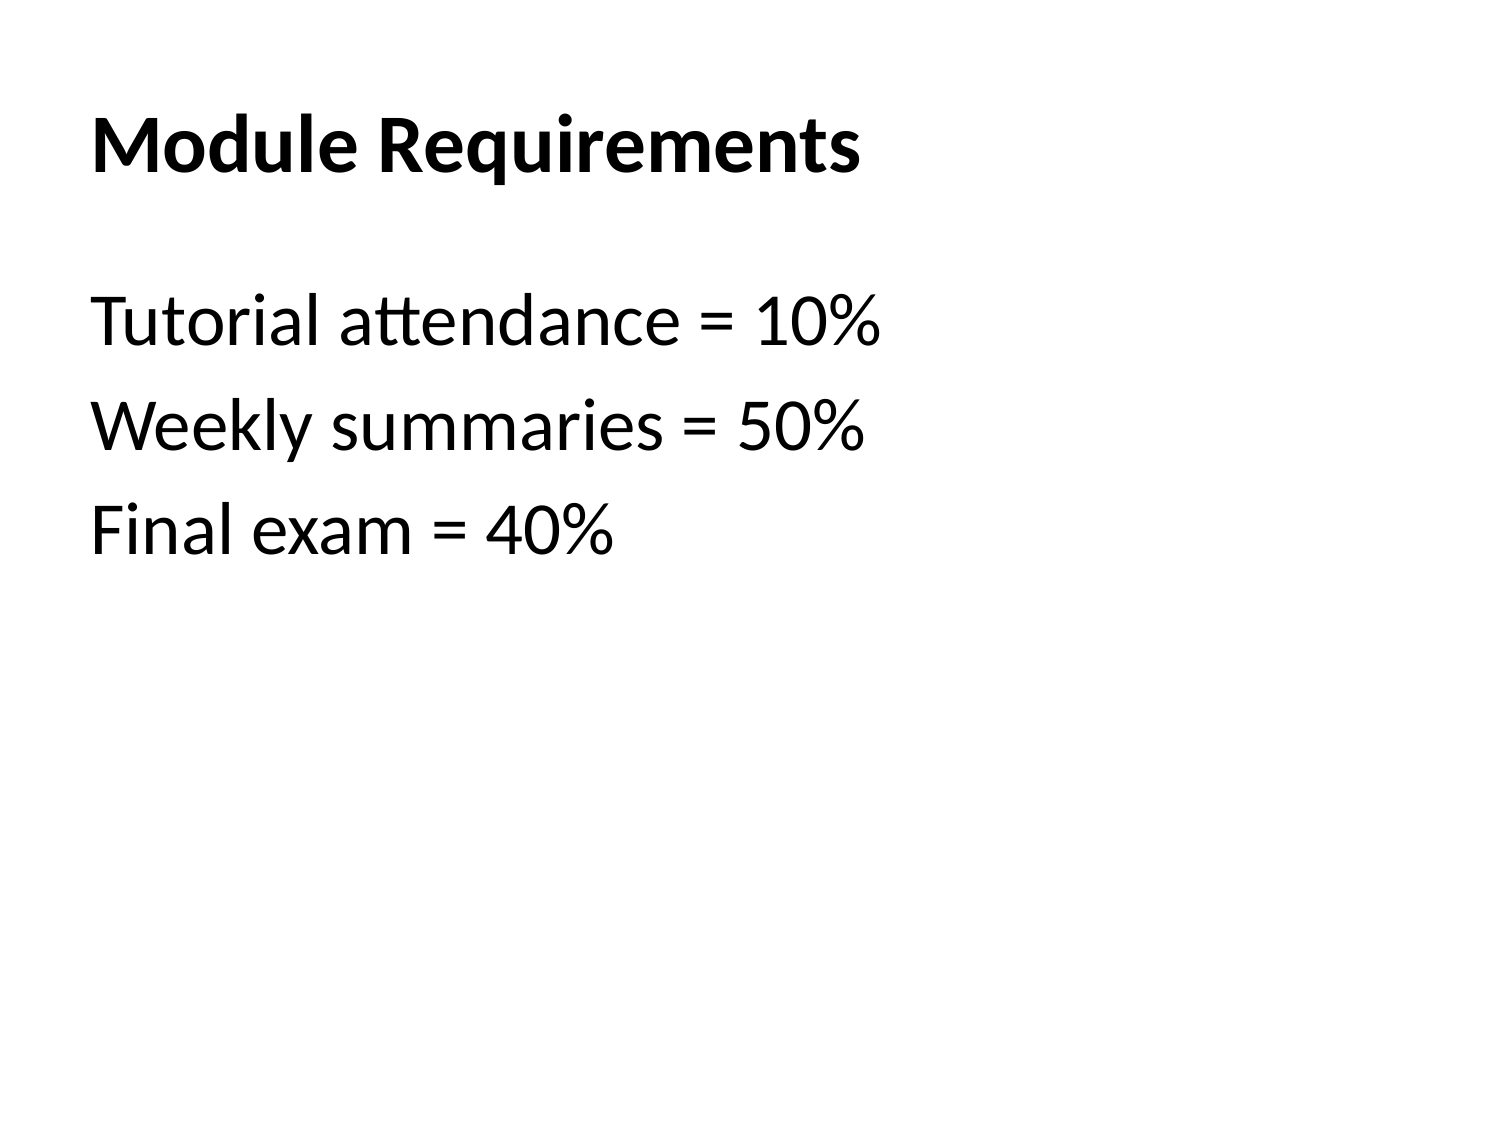

# Module Requirements
Tutorial attendance = 10%
Weekly summaries = 50%
Final exam = 40%